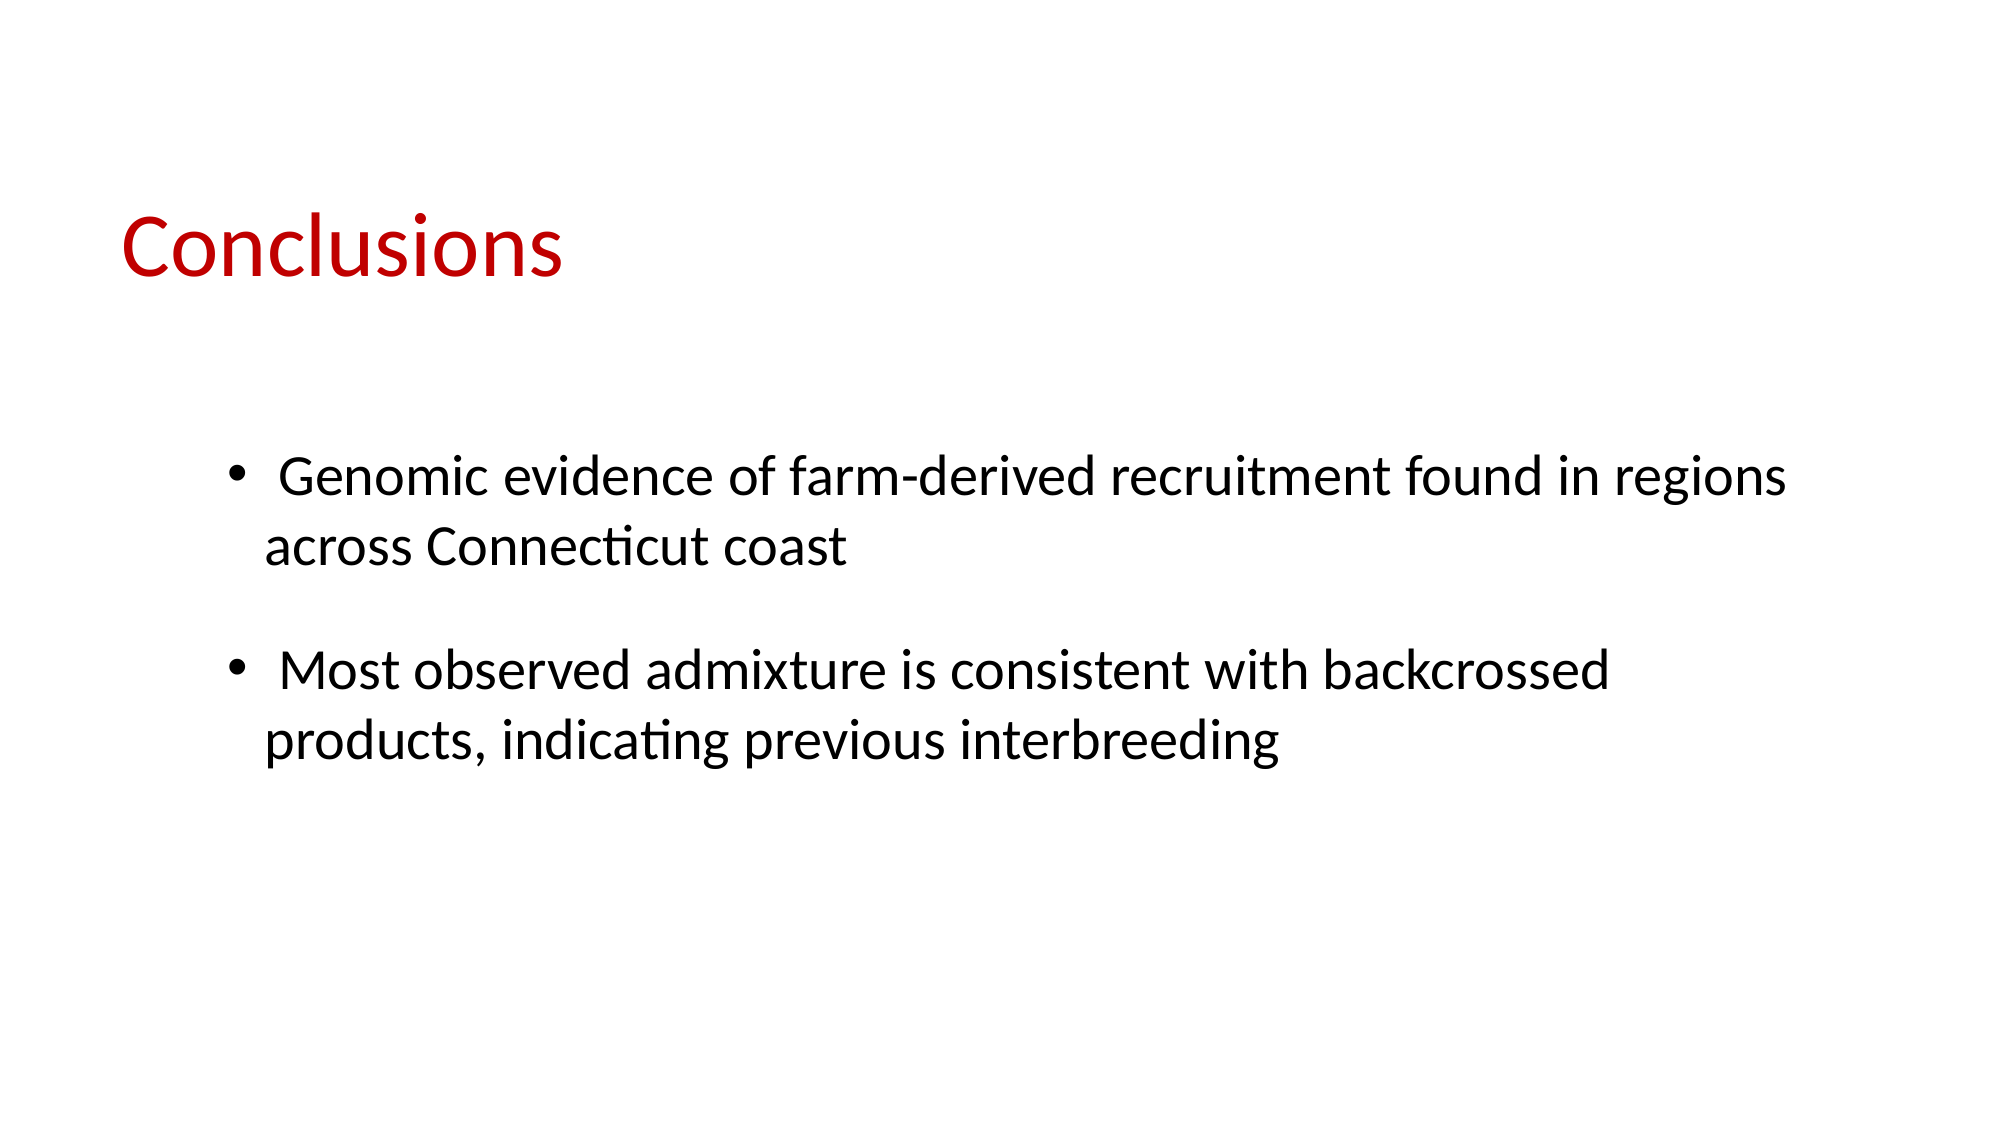

# Conclusions
 Genomic evidence of farm-derived recruitment found in regions across Connecticut coast
 Most observed admixture is consistent with backcrossed products, indicating previous interbreeding